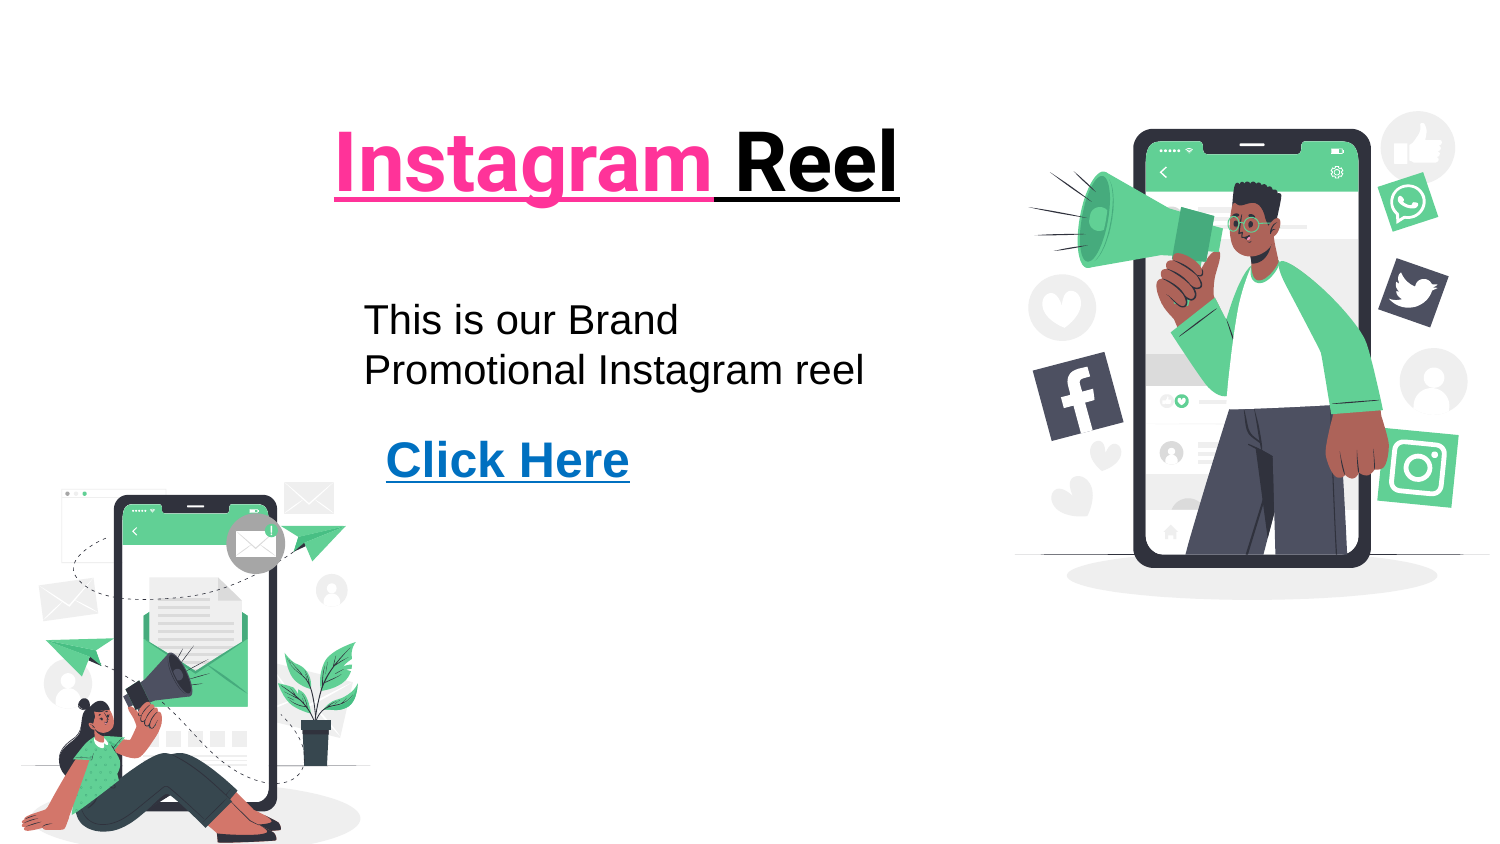

# Instagram Reel

This is our Brand Promotional Instagram reel
Click Here